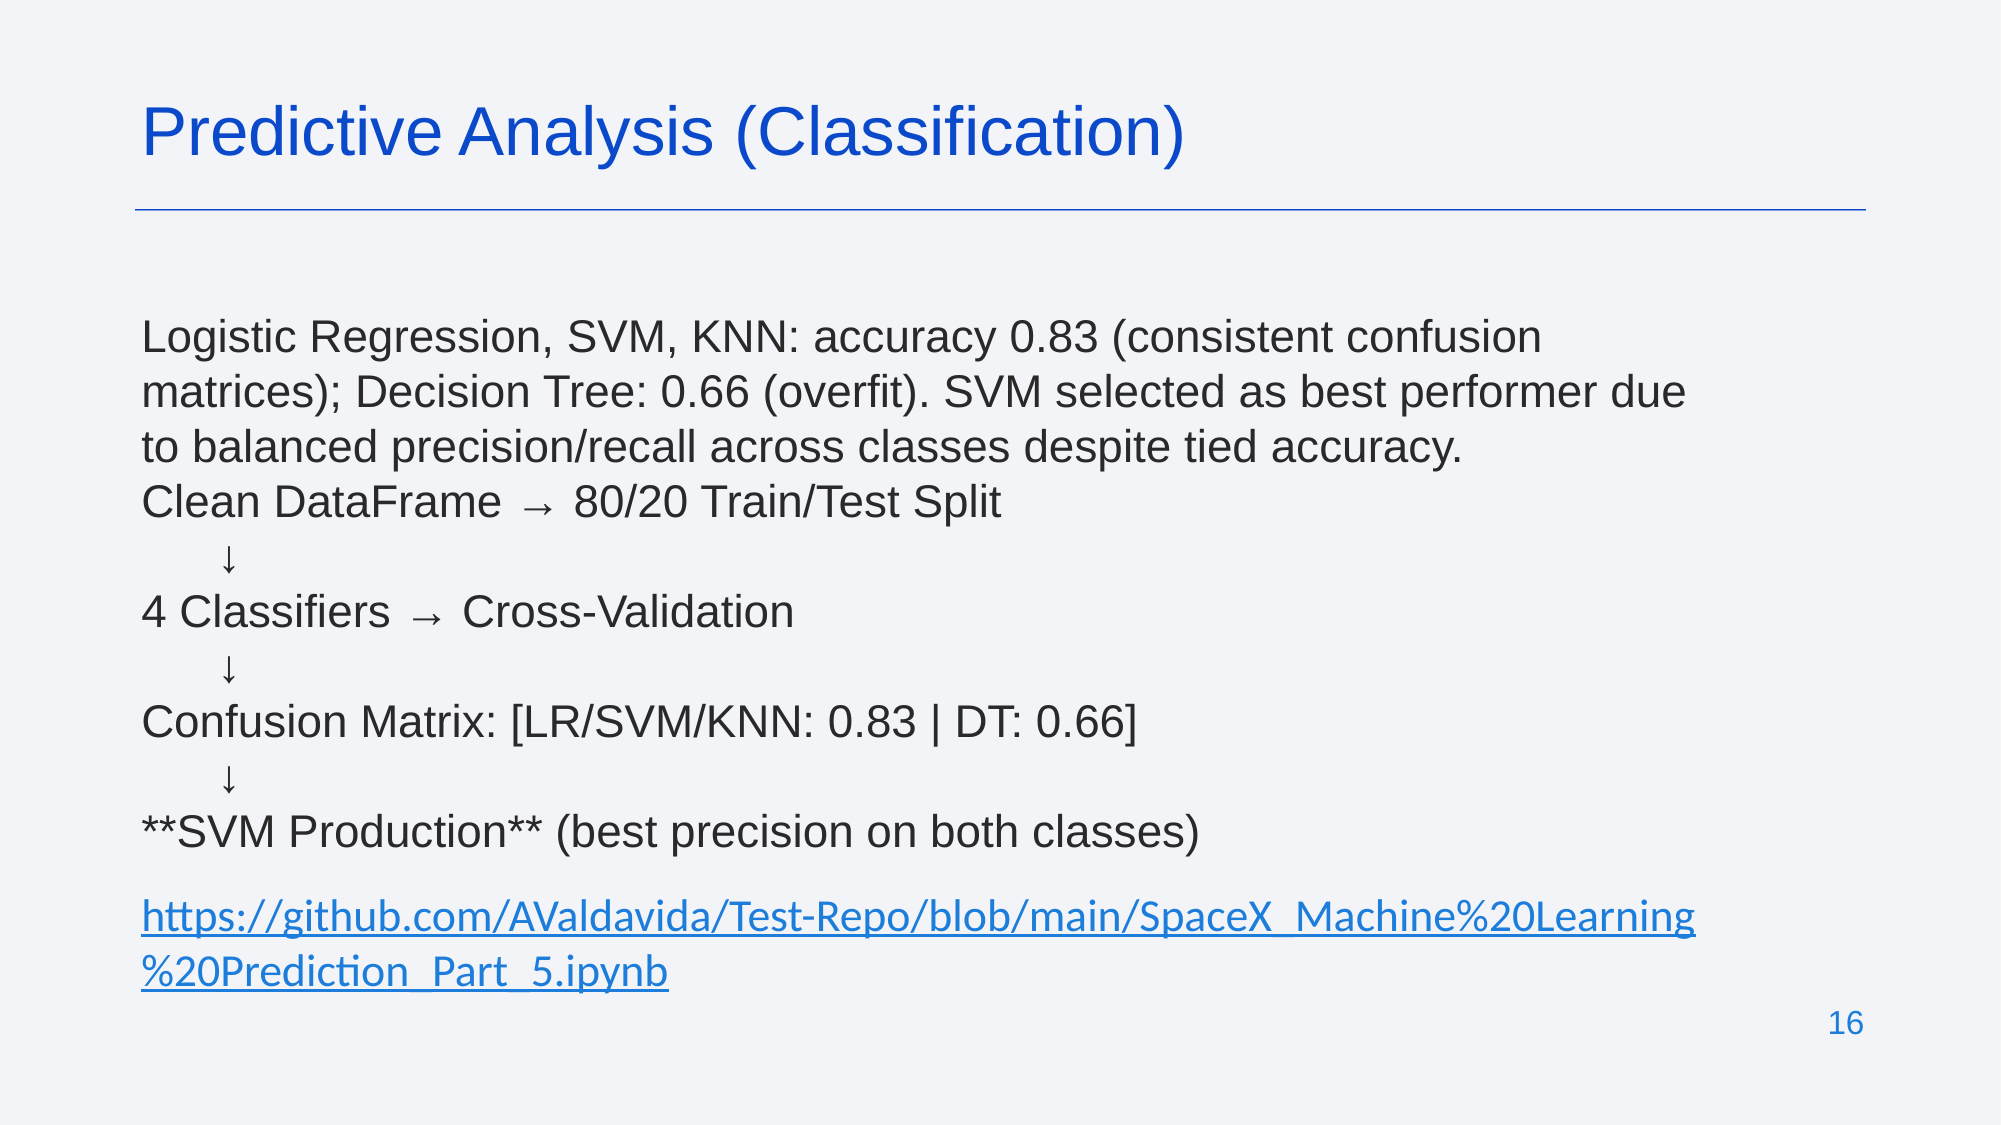

Predictive Analysis (Classification)
Logistic Regression, SVM, KNN: accuracy 0.83 (consistent confusion matrices); Decision Tree: 0.66 (overfit). SVM selected as best performer due to balanced precision/recall across classes despite tied accuracy.
Clean DataFrame → 80/20 Train/Test Split
      ↓
4 Classifiers → Cross-Validation
      ↓
Confusion Matrix: [LR/SVM/KNN: 0.83 | DT: 0.66]
      ↓
**SVM Production** (best precision on both classes)
https://github.com/AValdavida/Test-Repo/blob/main/SpaceX_Machine%20Learning%20Prediction_Part_5.ipynb

16